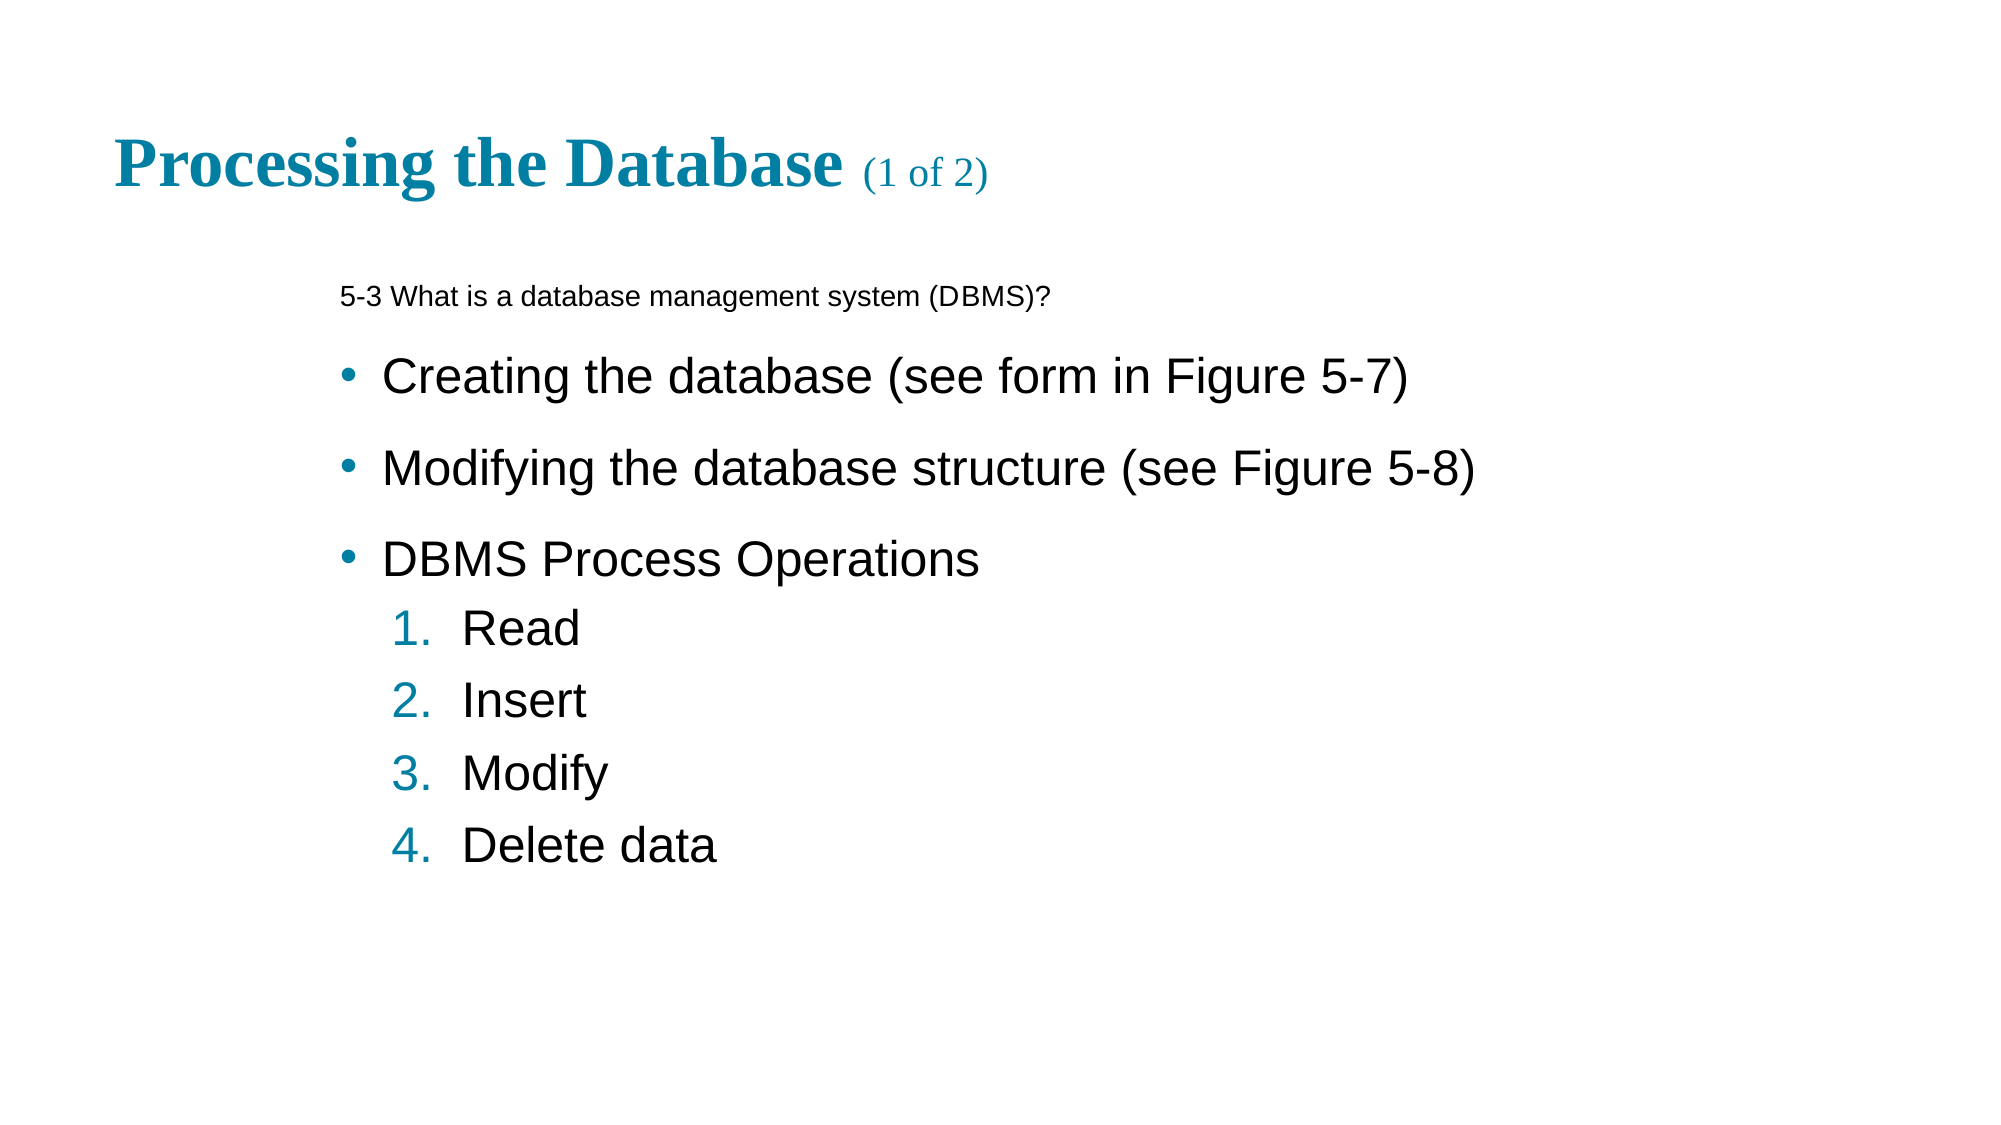

# Processing the Database (1 of 2)
5-3 What is a database management system (D B M S)?
Creating the database (see form in Figure 5-7)
Modifying the database structure (see Figure 5-8)
D B M S Process Operations
Read
Insert
Modify
Delete data